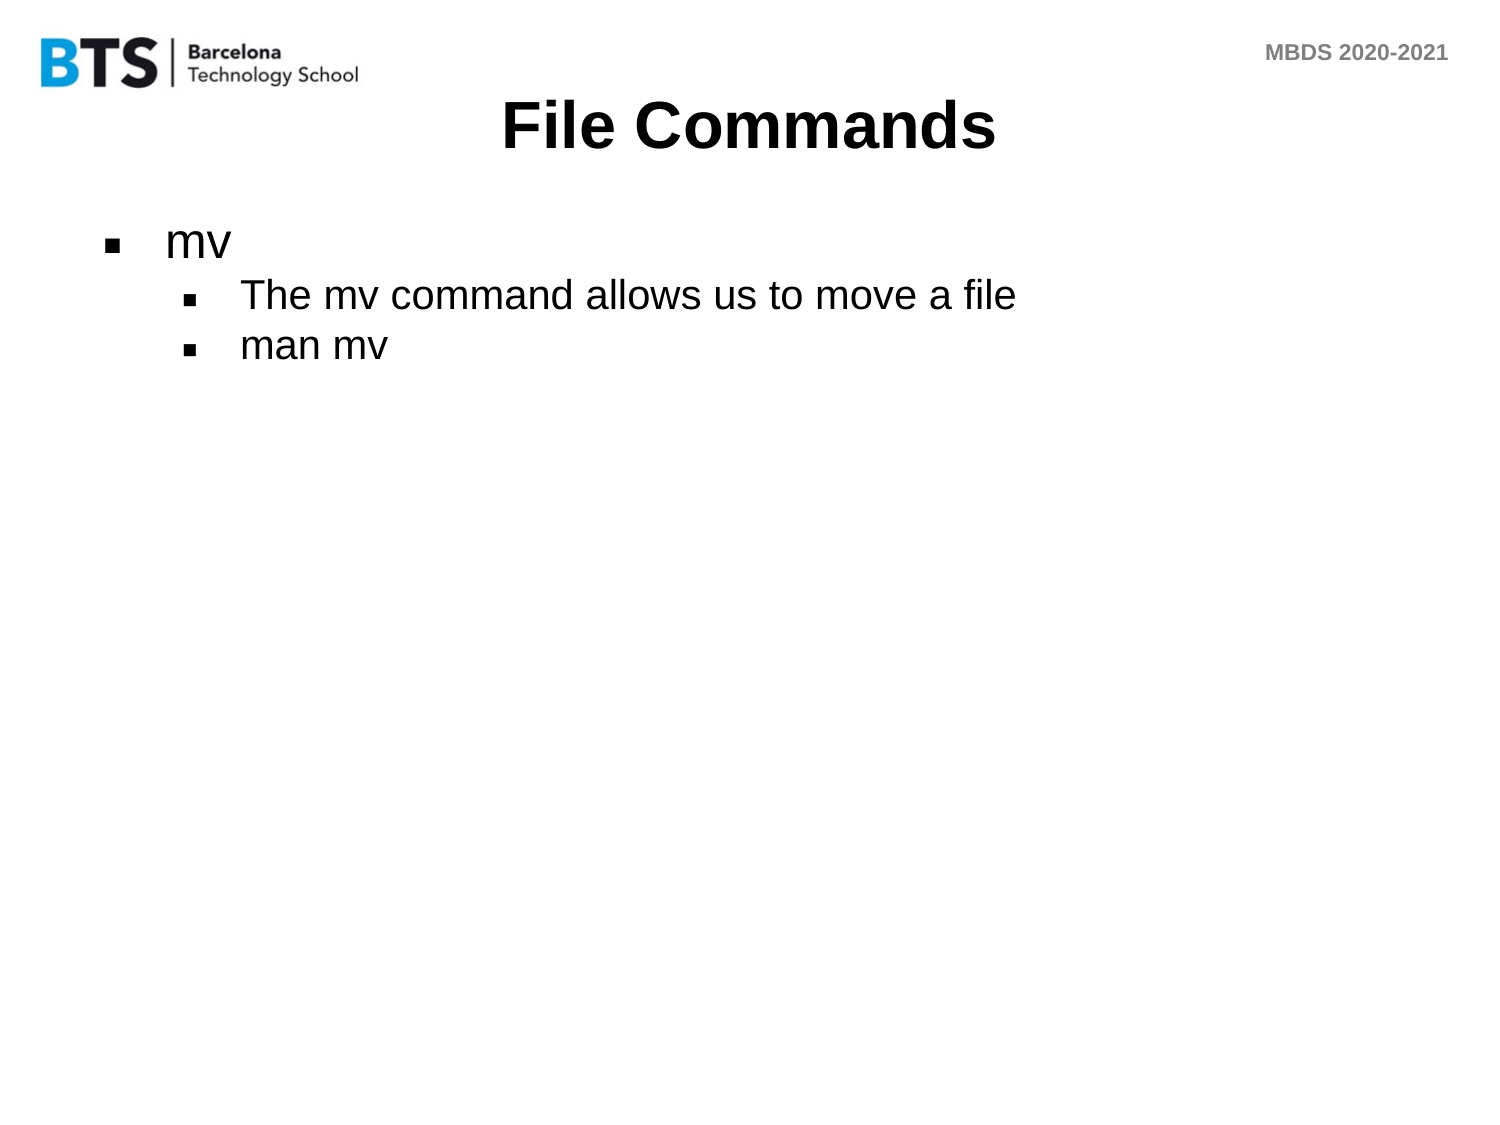

# File Commands
mv
The mv command allows us to move a file
man mv